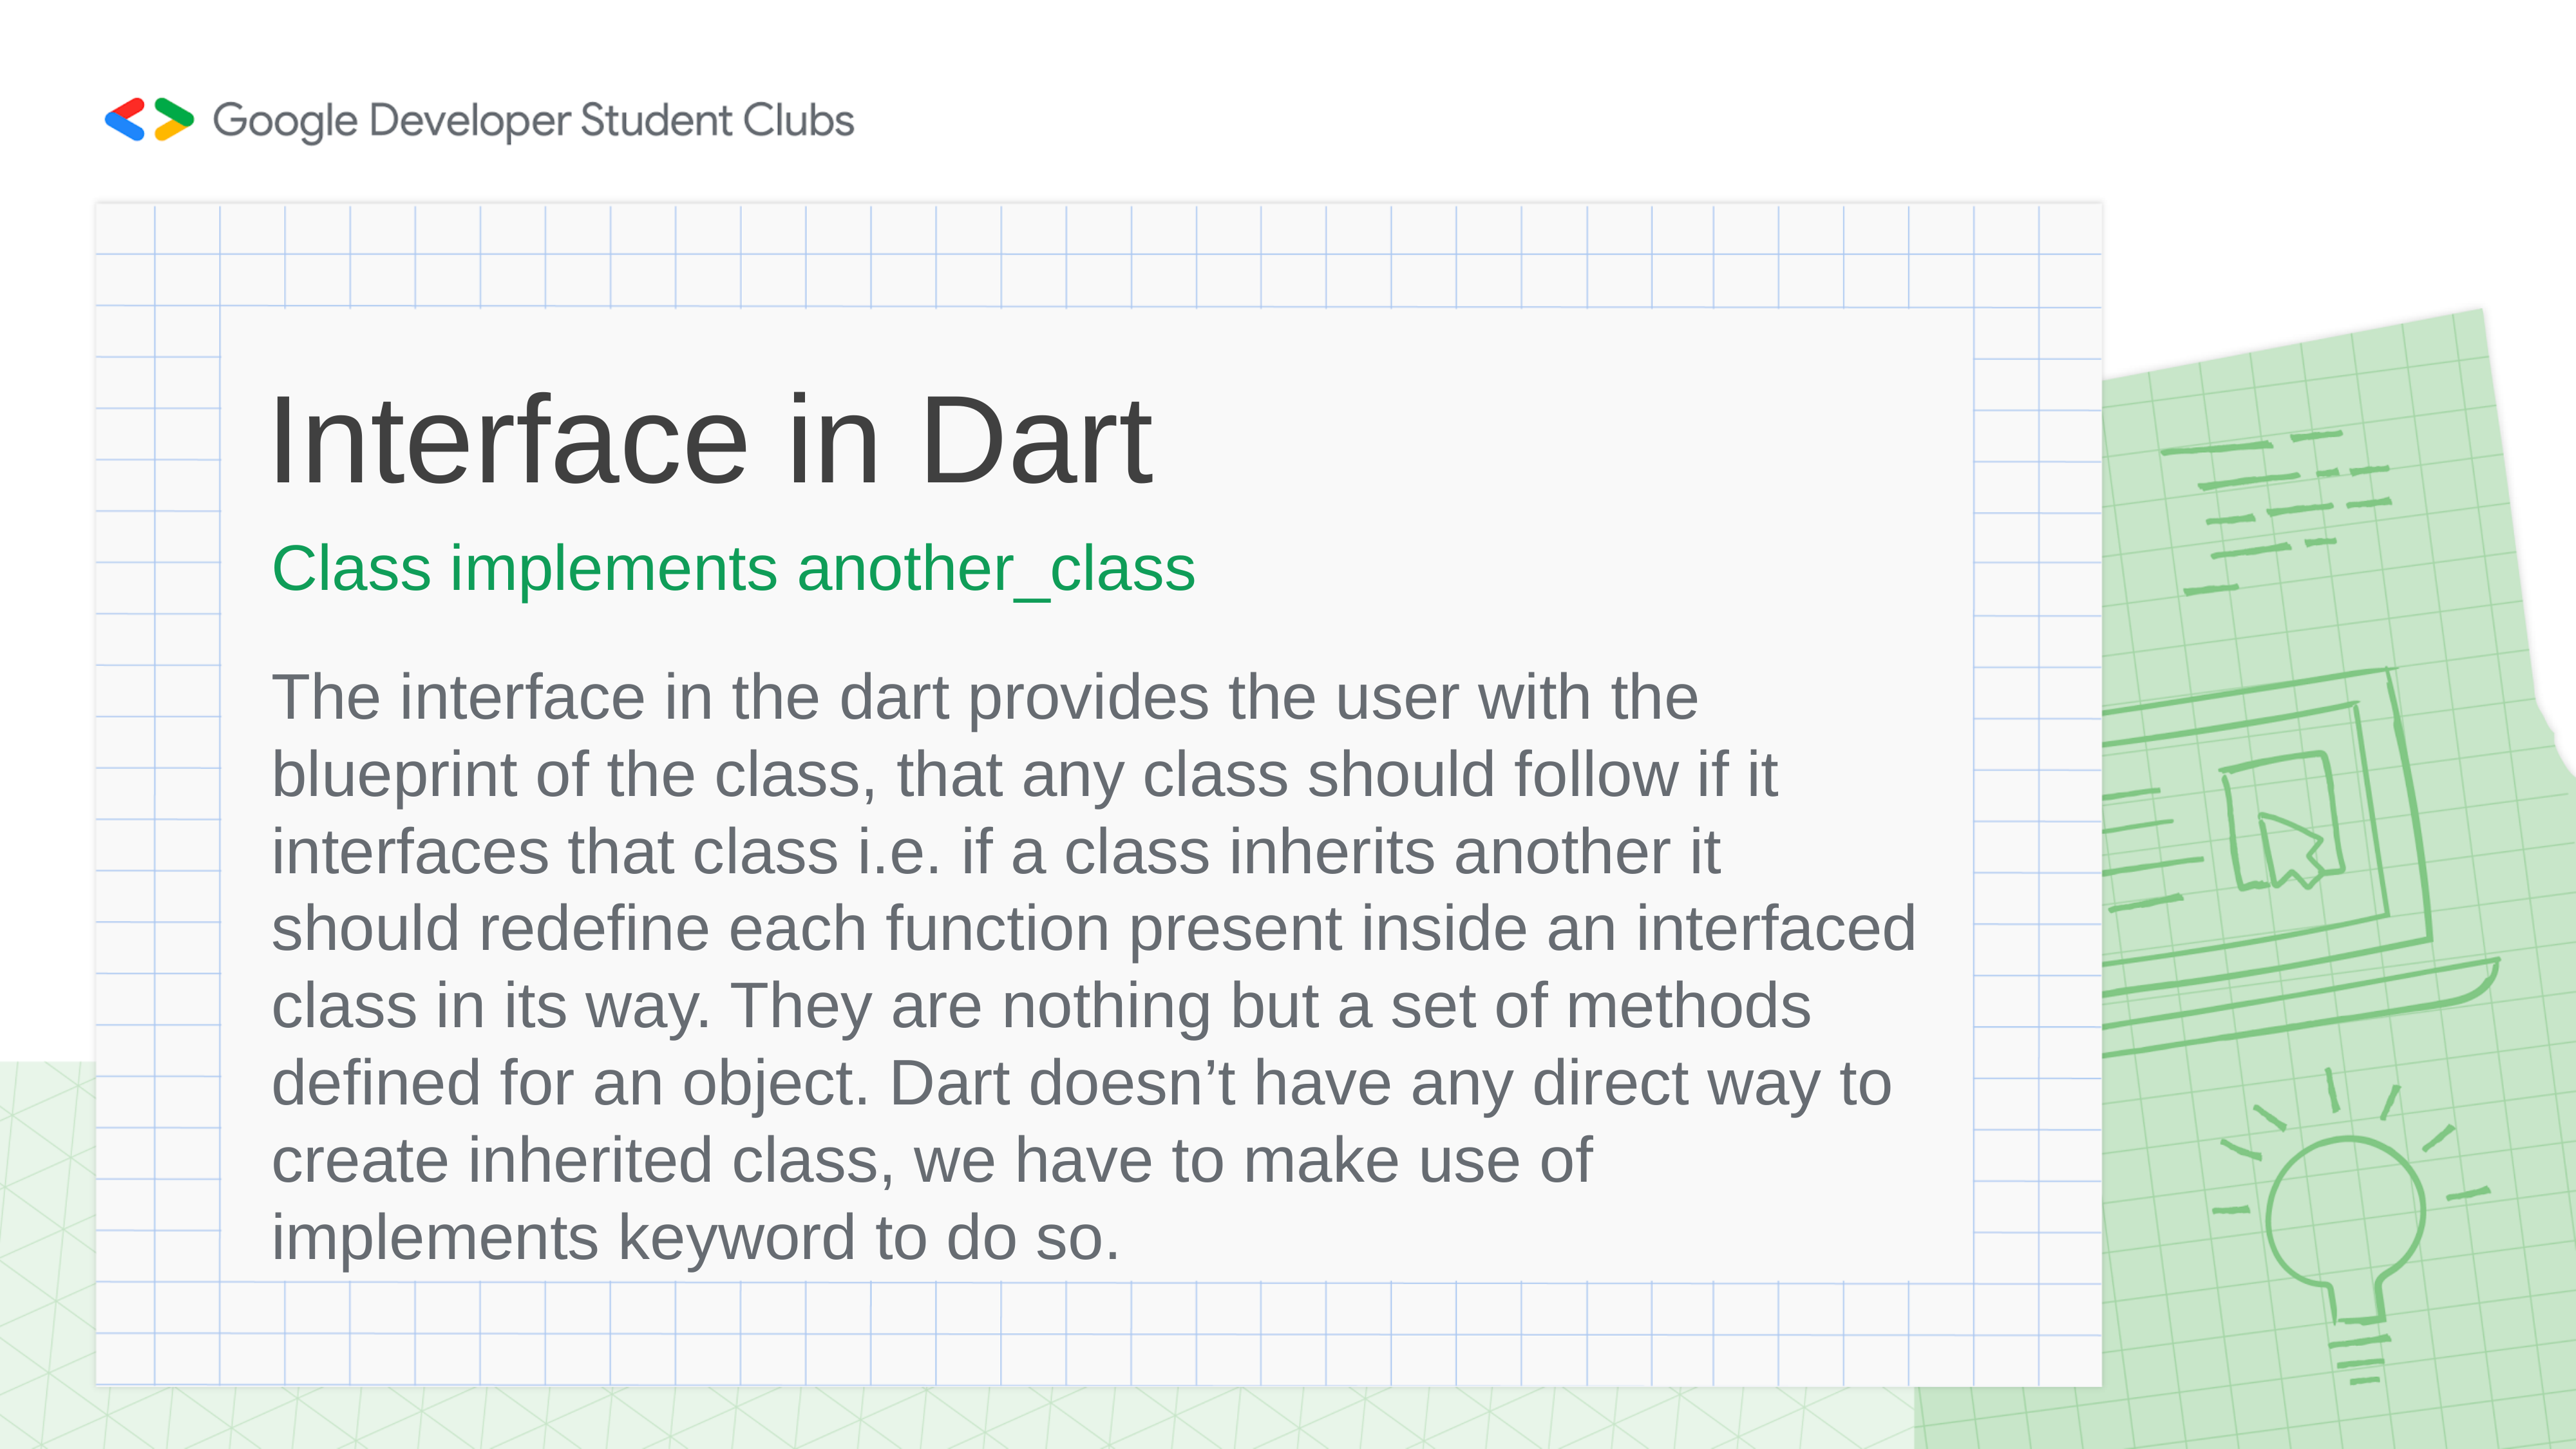

# Interface in Dart
Class implements another_class
The interface in the dart provides the user with the blueprint of the class, that any class should follow if it interfaces that class i.e. if a class inherits another it should redefine each function present inside an interfaced class in its way. They are nothing but a set of methods defined for an object. Dart doesn’t have any direct way to create inherited class, we have to make use of implements keyword to do so.